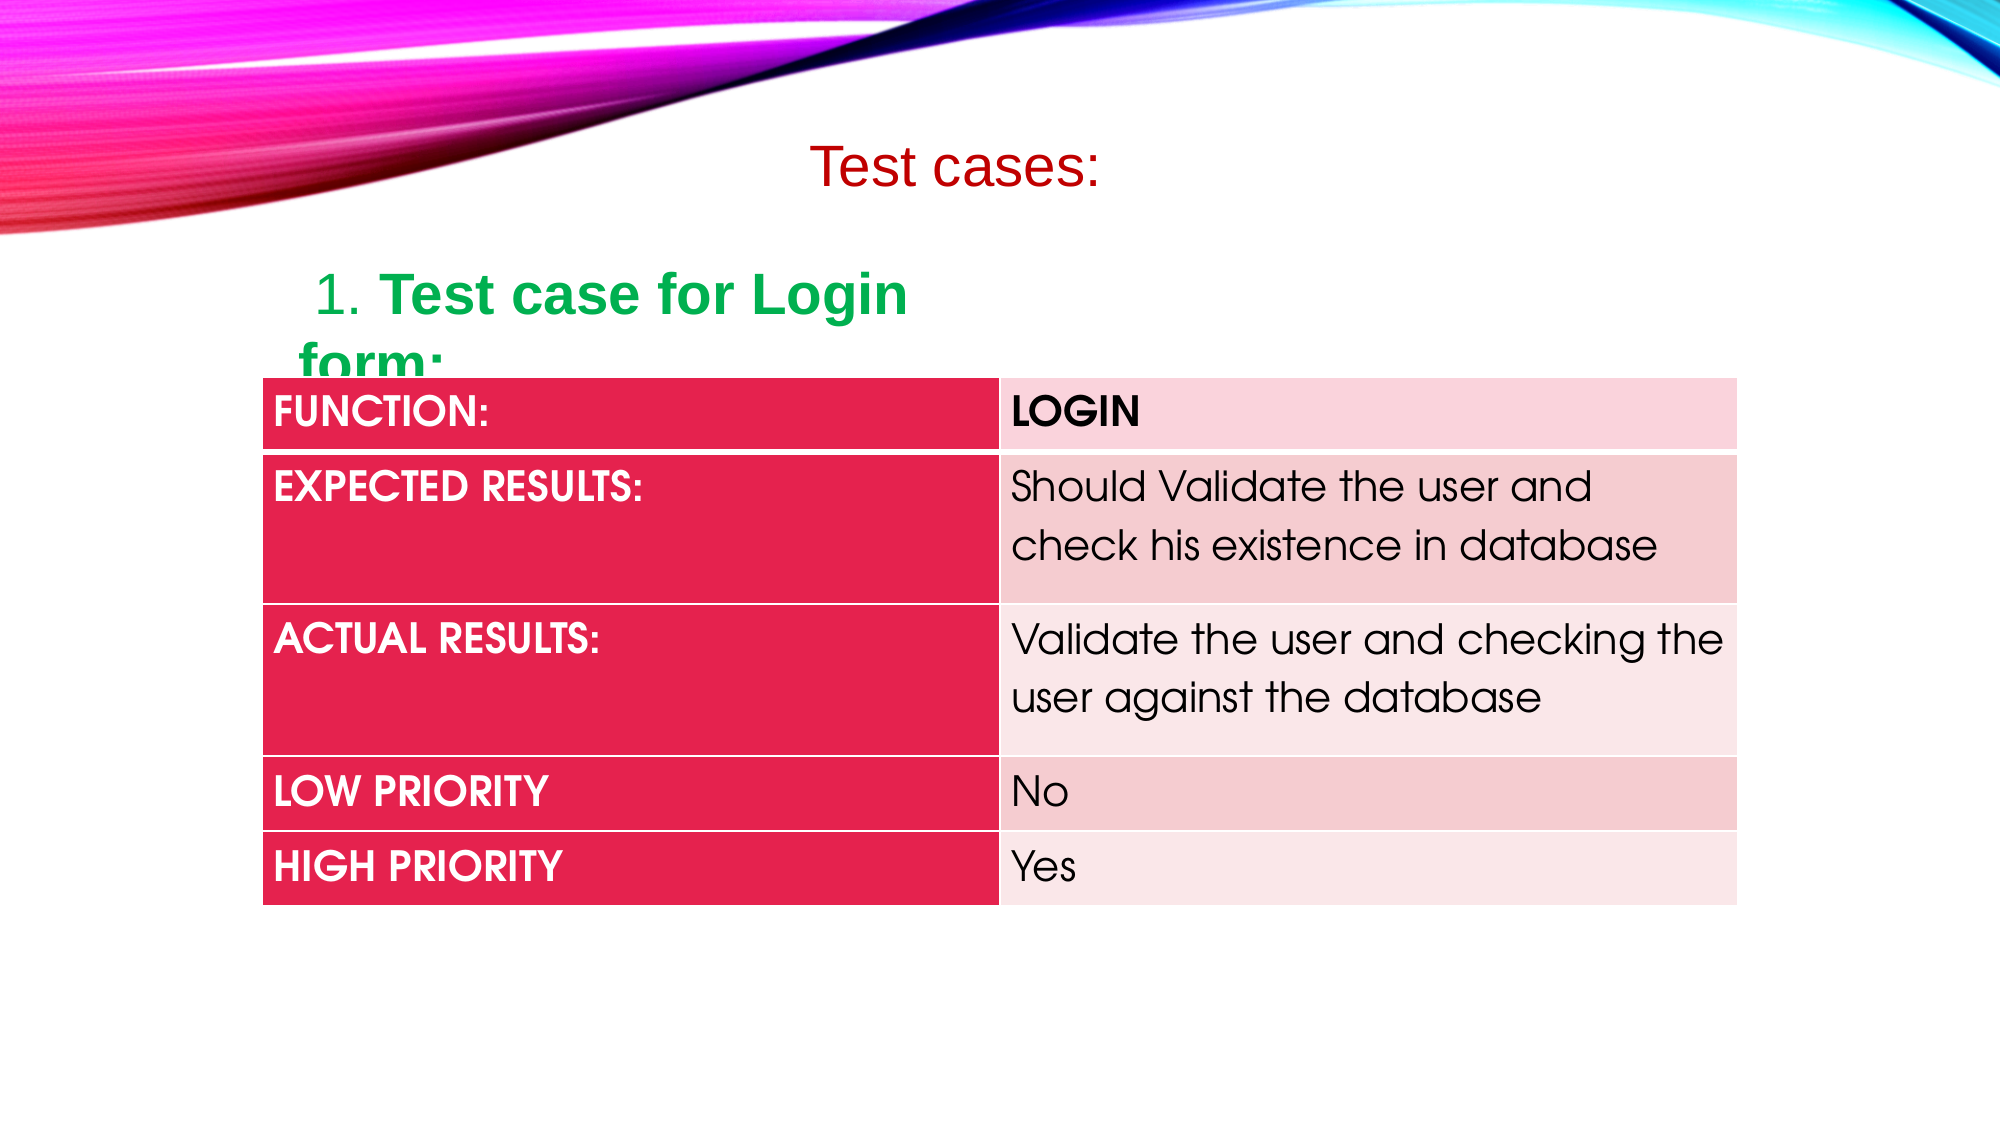

Test cases:
 1. Test case for Login form:
| FUNCTION: | LOGIN |
| --- | --- |
| EXPECTED RESULTS: | Should Validate the user and check his existence in database |
| ACTUAL RESULTS: | Validate the user and checking the user against the database |
| LOW PRIORITY | No |
| HIGH PRIORITY | Yes |